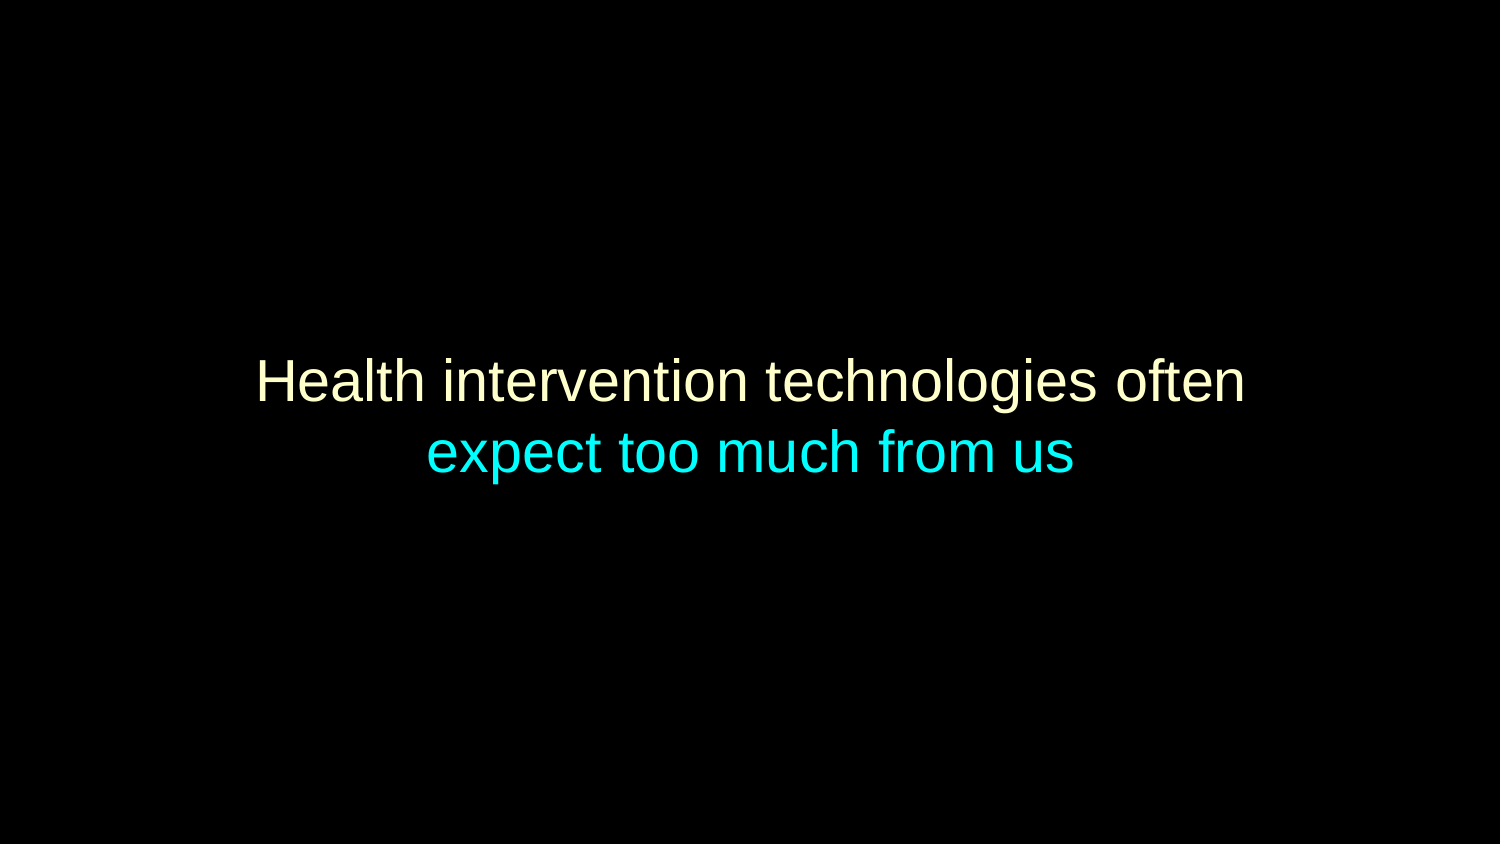

Health intervention technologies often expect too much from us